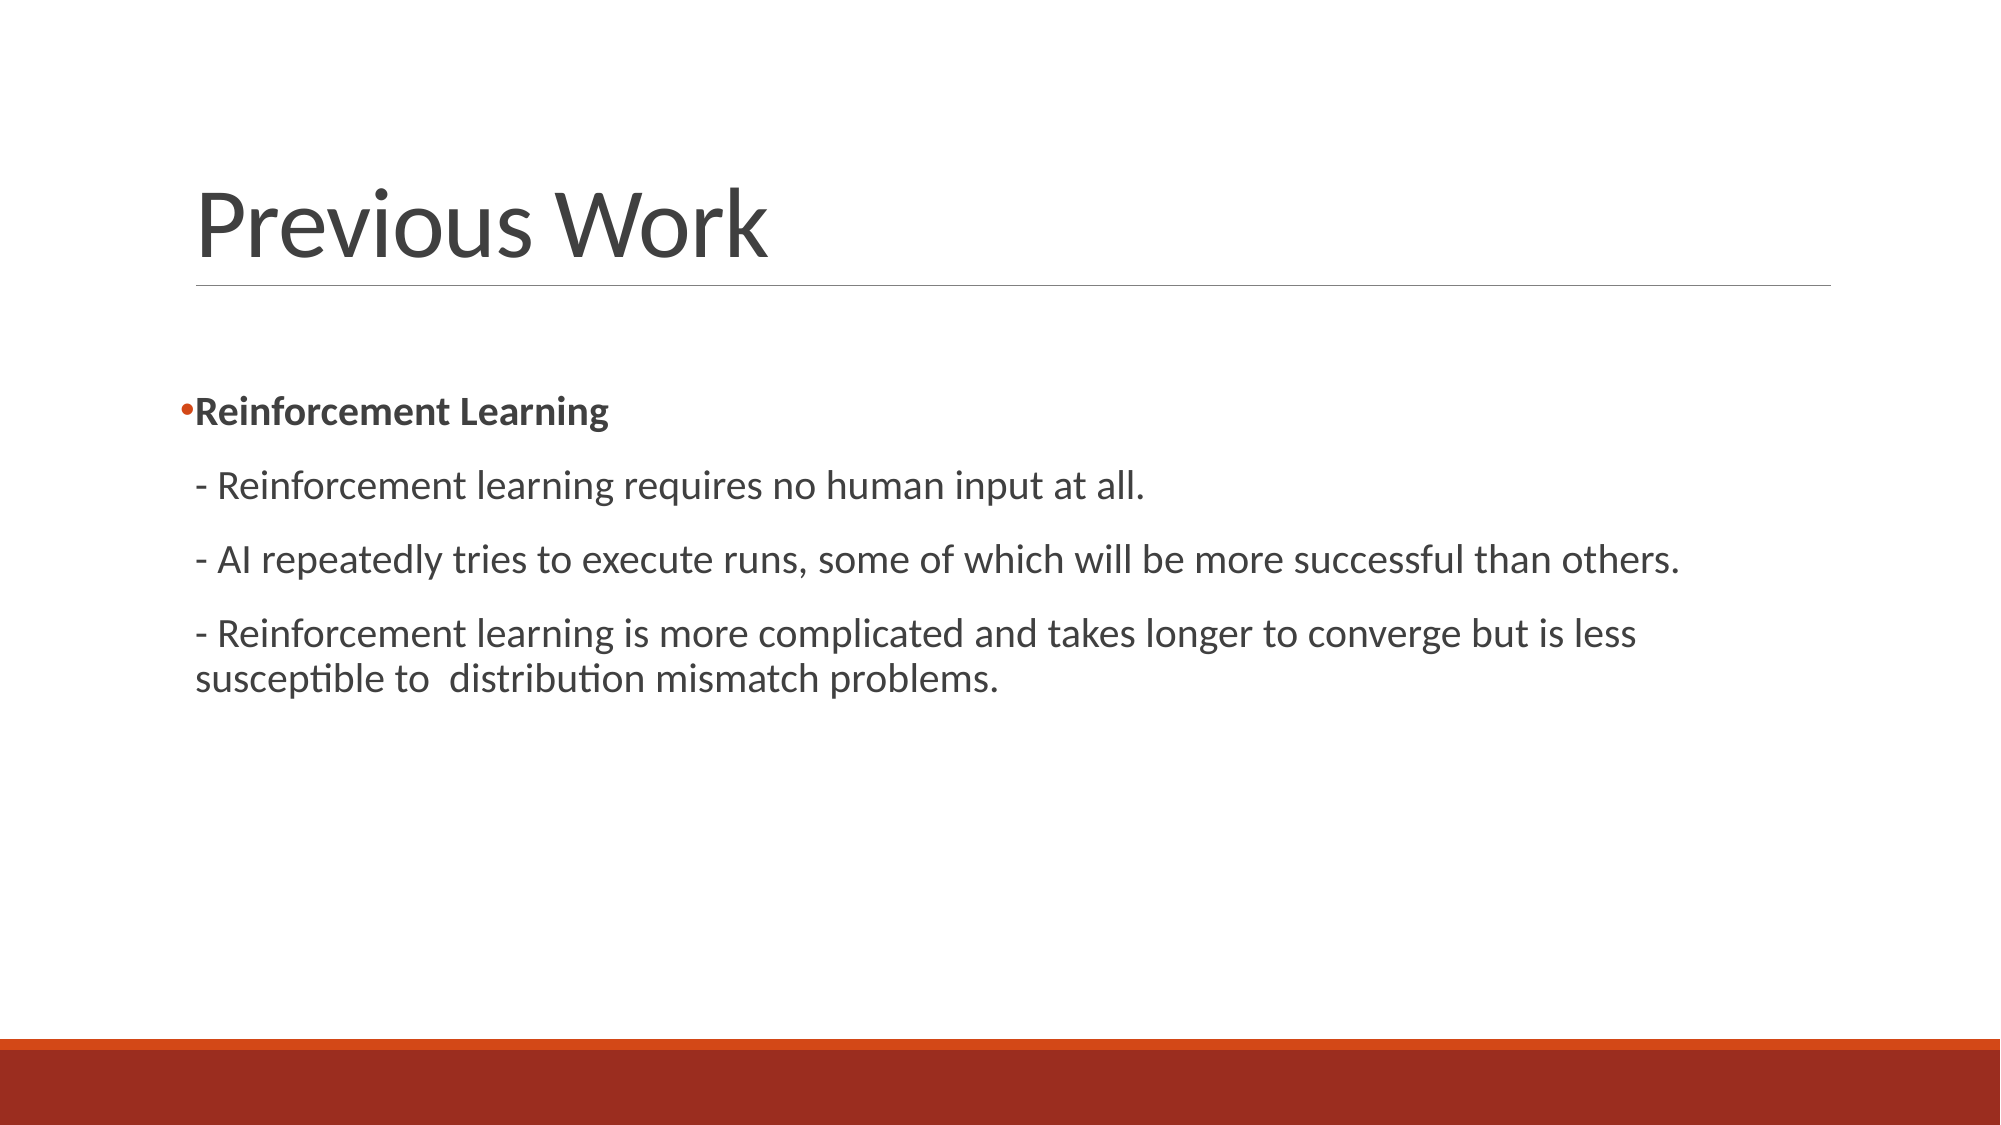

# Previous Work

Reinforcement Learning
- Reinforcement learning requires no human input at all.
- AI repeatedly tries to execute runs, some of which will be more successful than others.
- Reinforcement learning is more complicated and takes longer to converge but is less susceptible to  distribution mismatch problems.